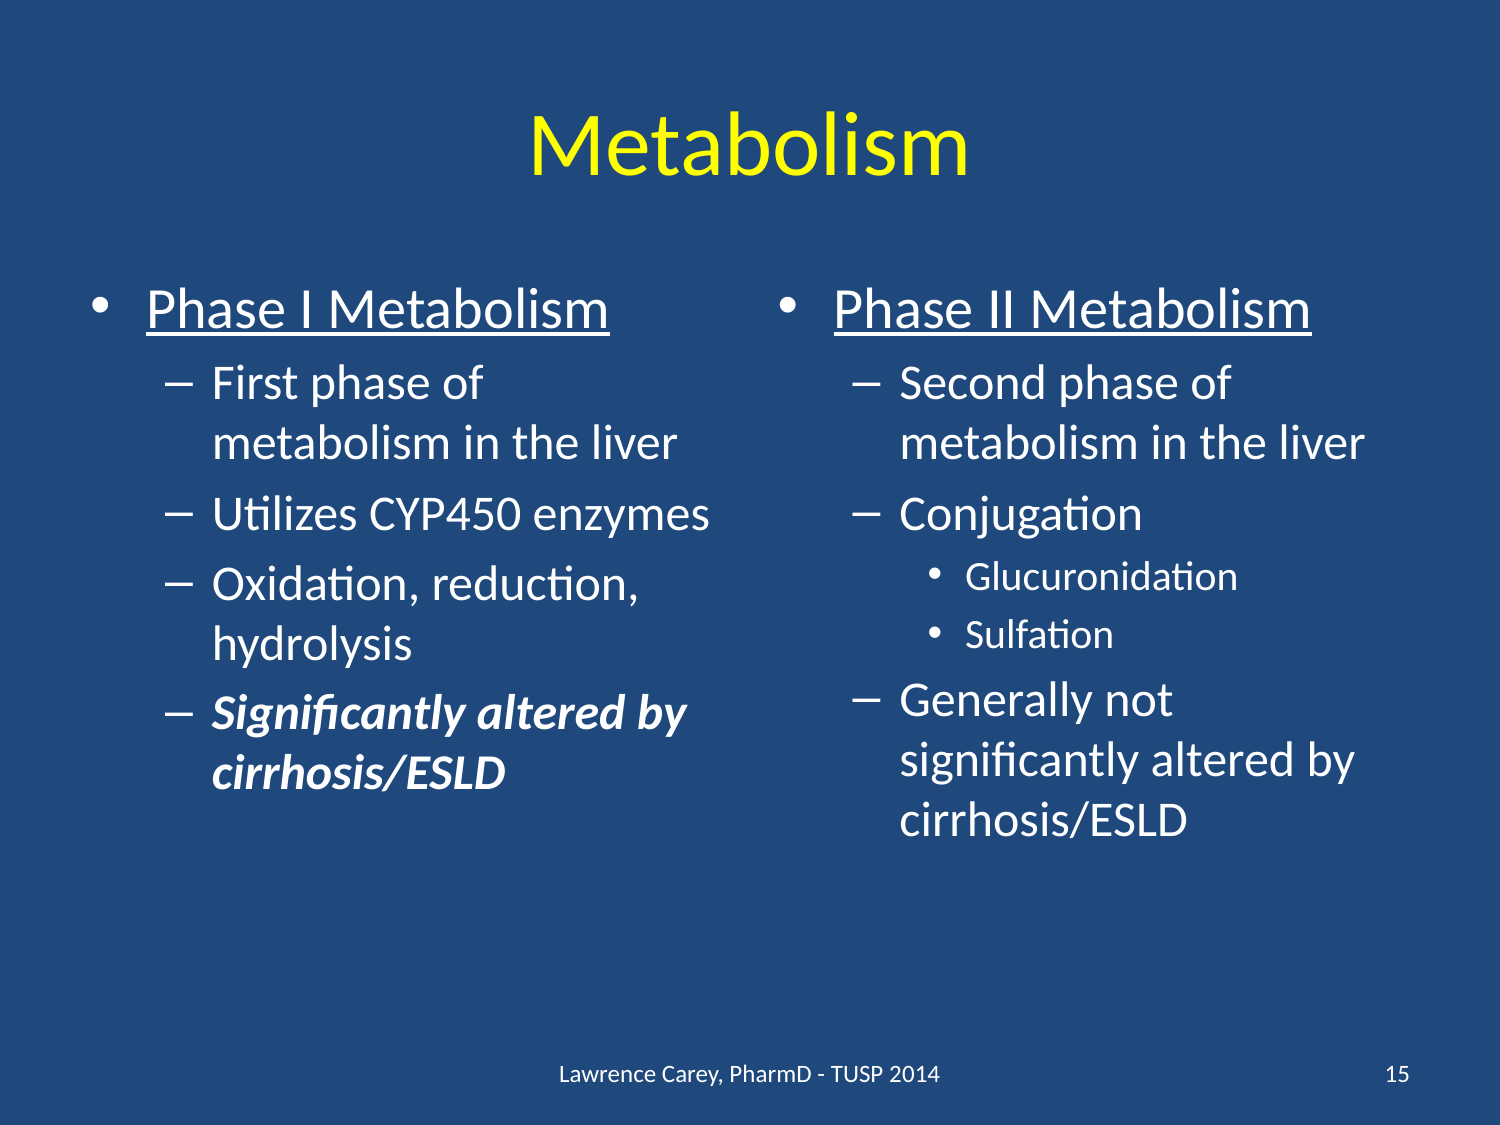

# Metabolism
Phase I Metabolism
First phase of metabolism in the liver
Utilizes CYP450 enzymes
Oxidation, reduction, hydrolysis
Significantly altered by cirrhosis/ESLD

Phase II Metabolism
Second phase of metabolism in the liver
Conjugation
Glucuronidation
Sulfation
Generally not significantly altered by cirrhosis/ESLD

Lawrence Carey, PharmD - TUSP 2014
15